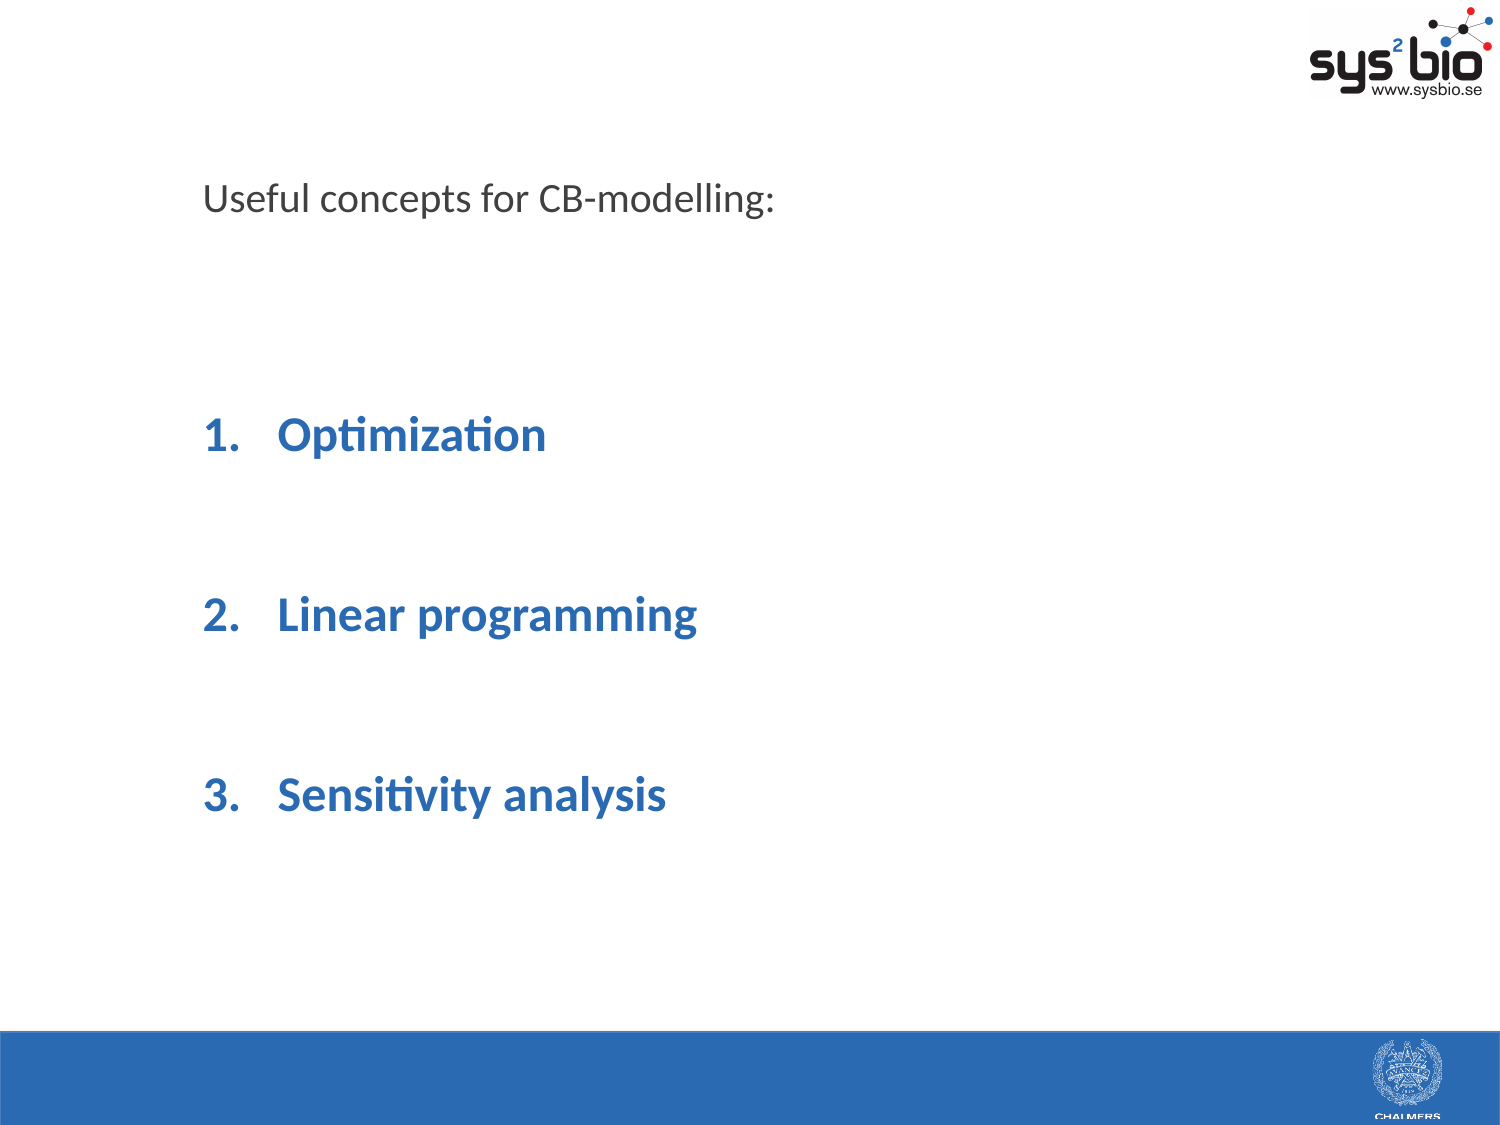

Useful concepts for CB-modelling:

Optimization

Linear programming

Sensitivity analysis